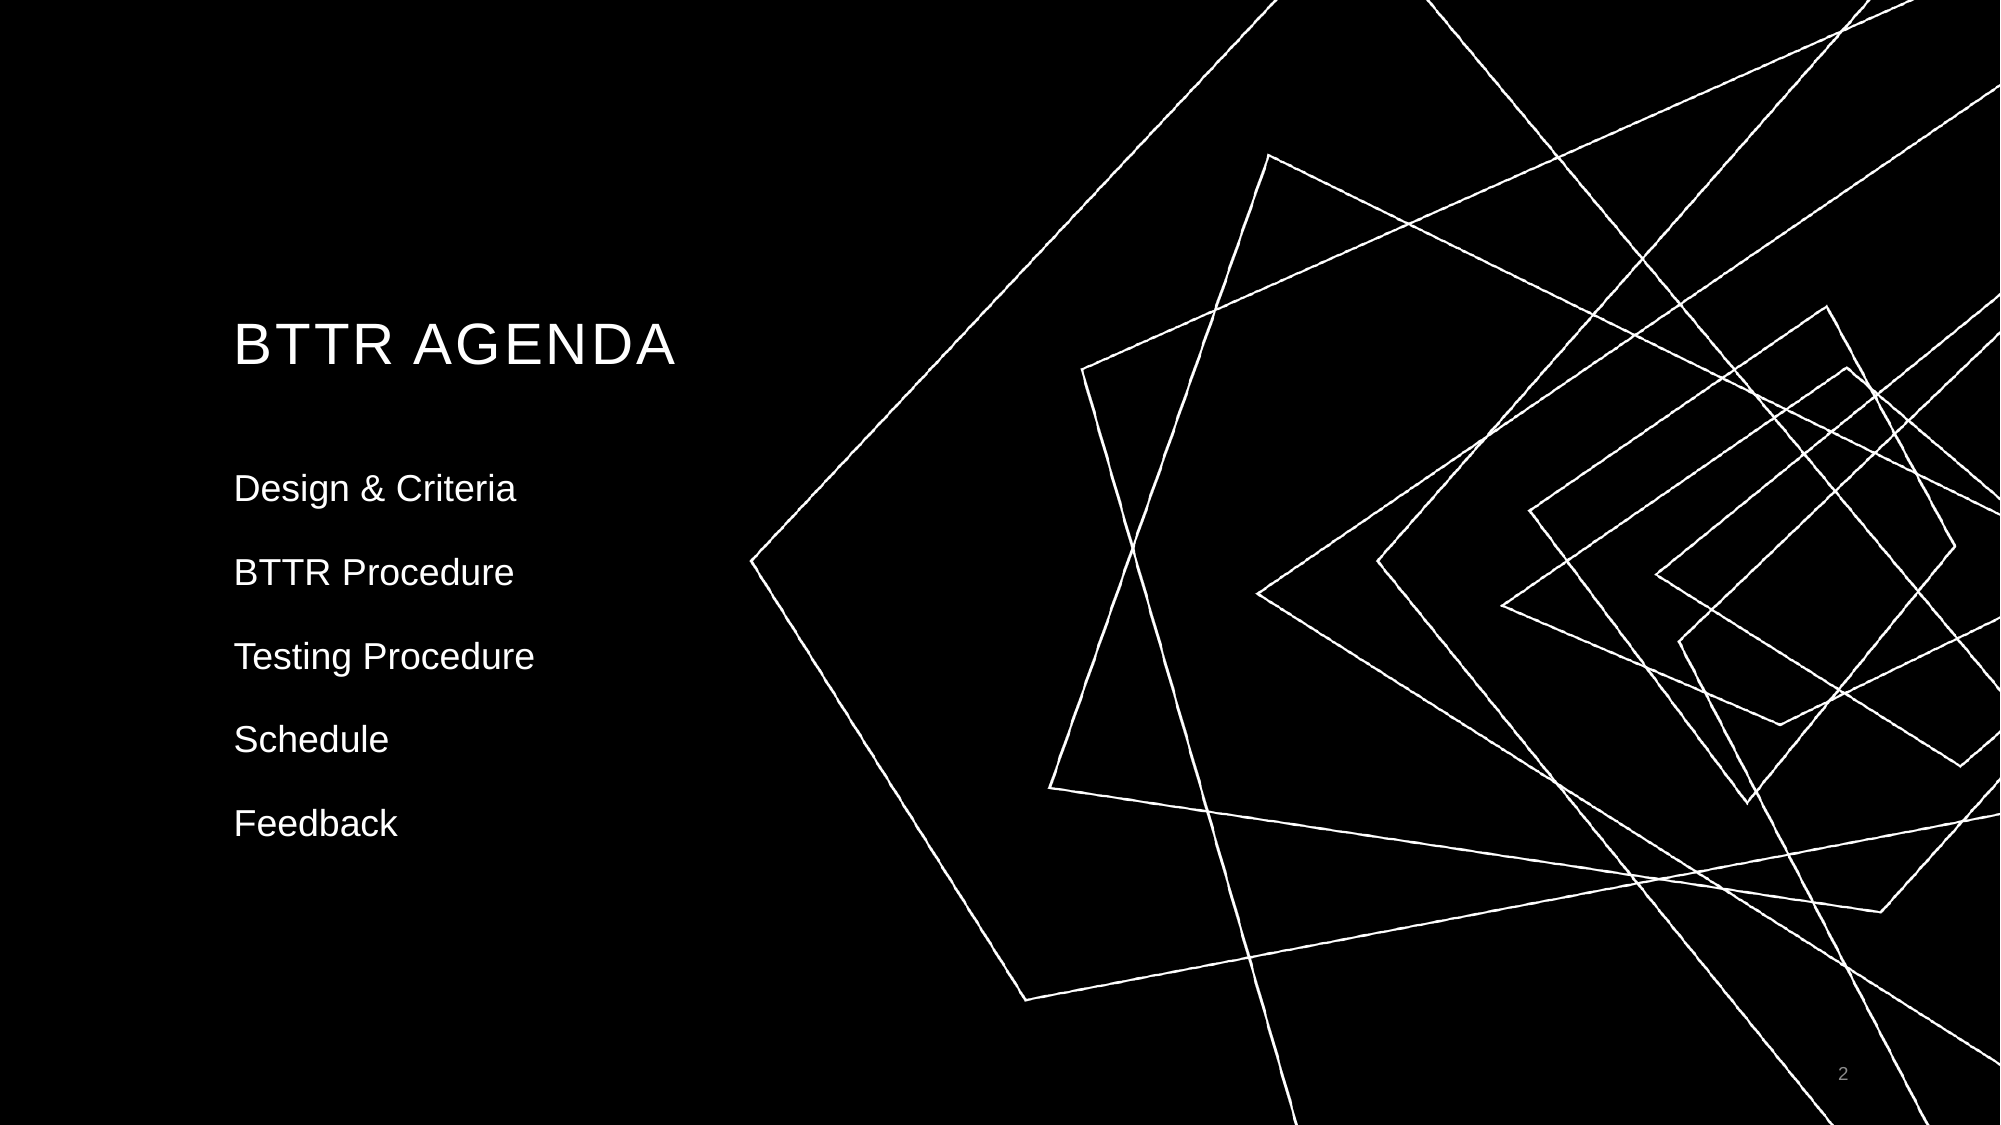

# BTTR Agenda
Design & Criteria
BTTR Procedure
Testing Procedure
Schedule
Feedback
2